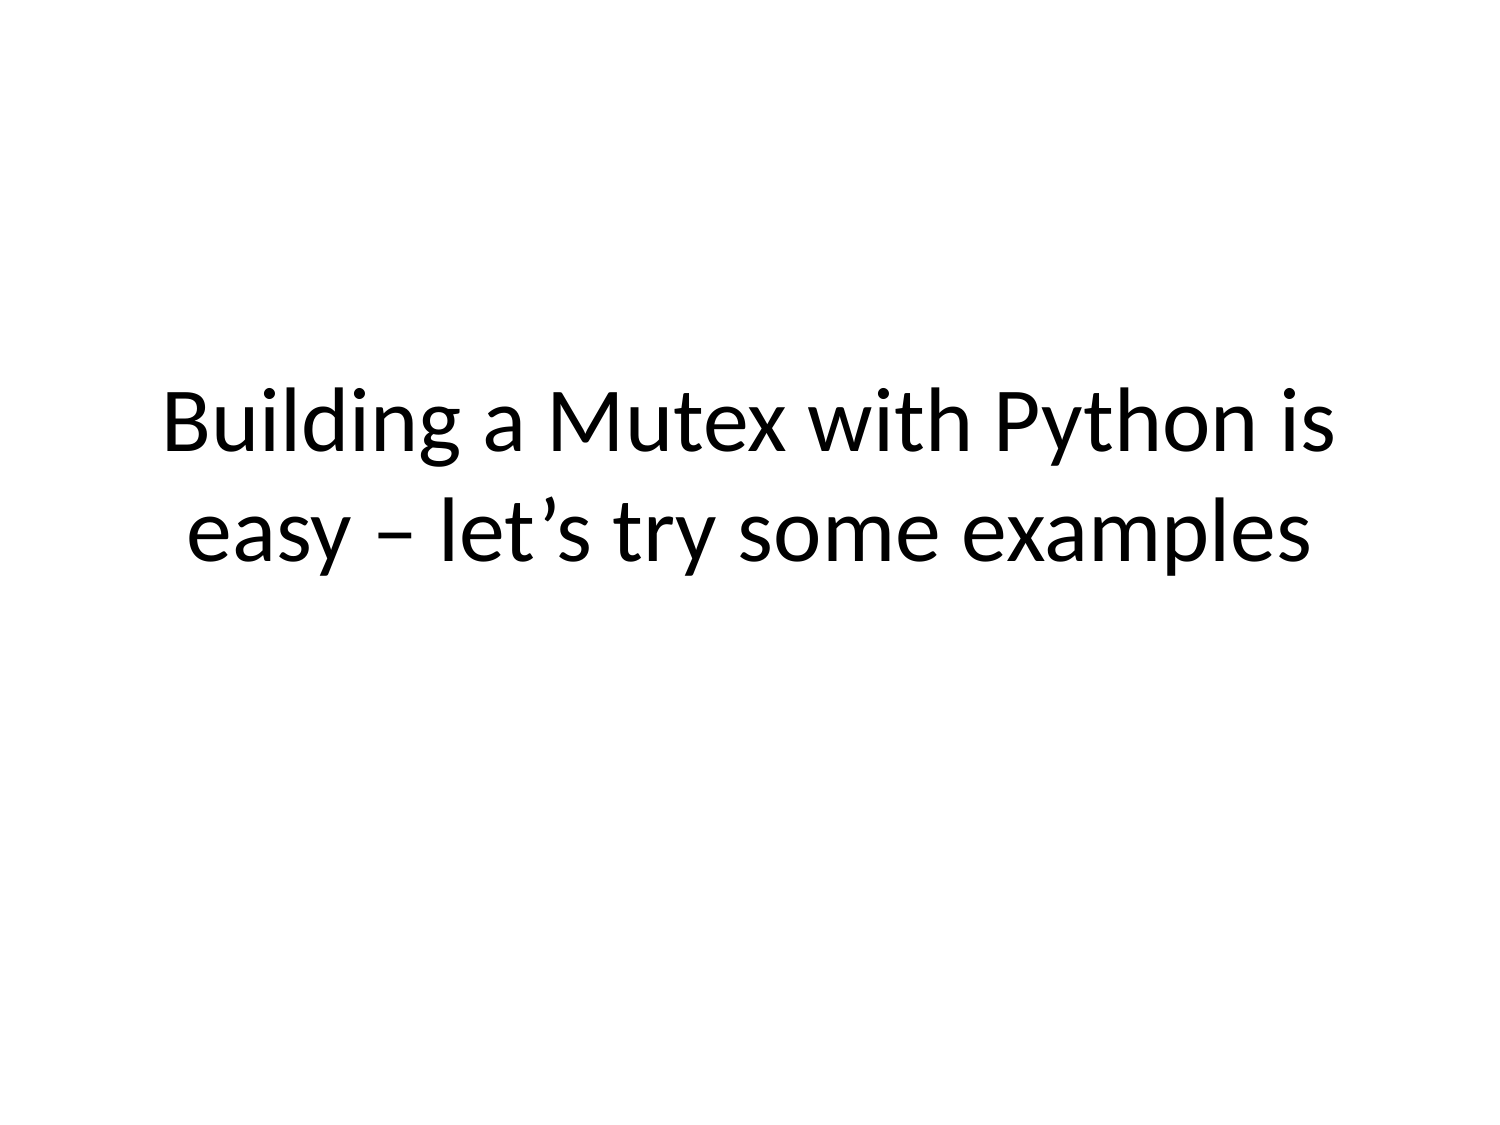

# Building a Mutex with Python is easy – let’s try some examples